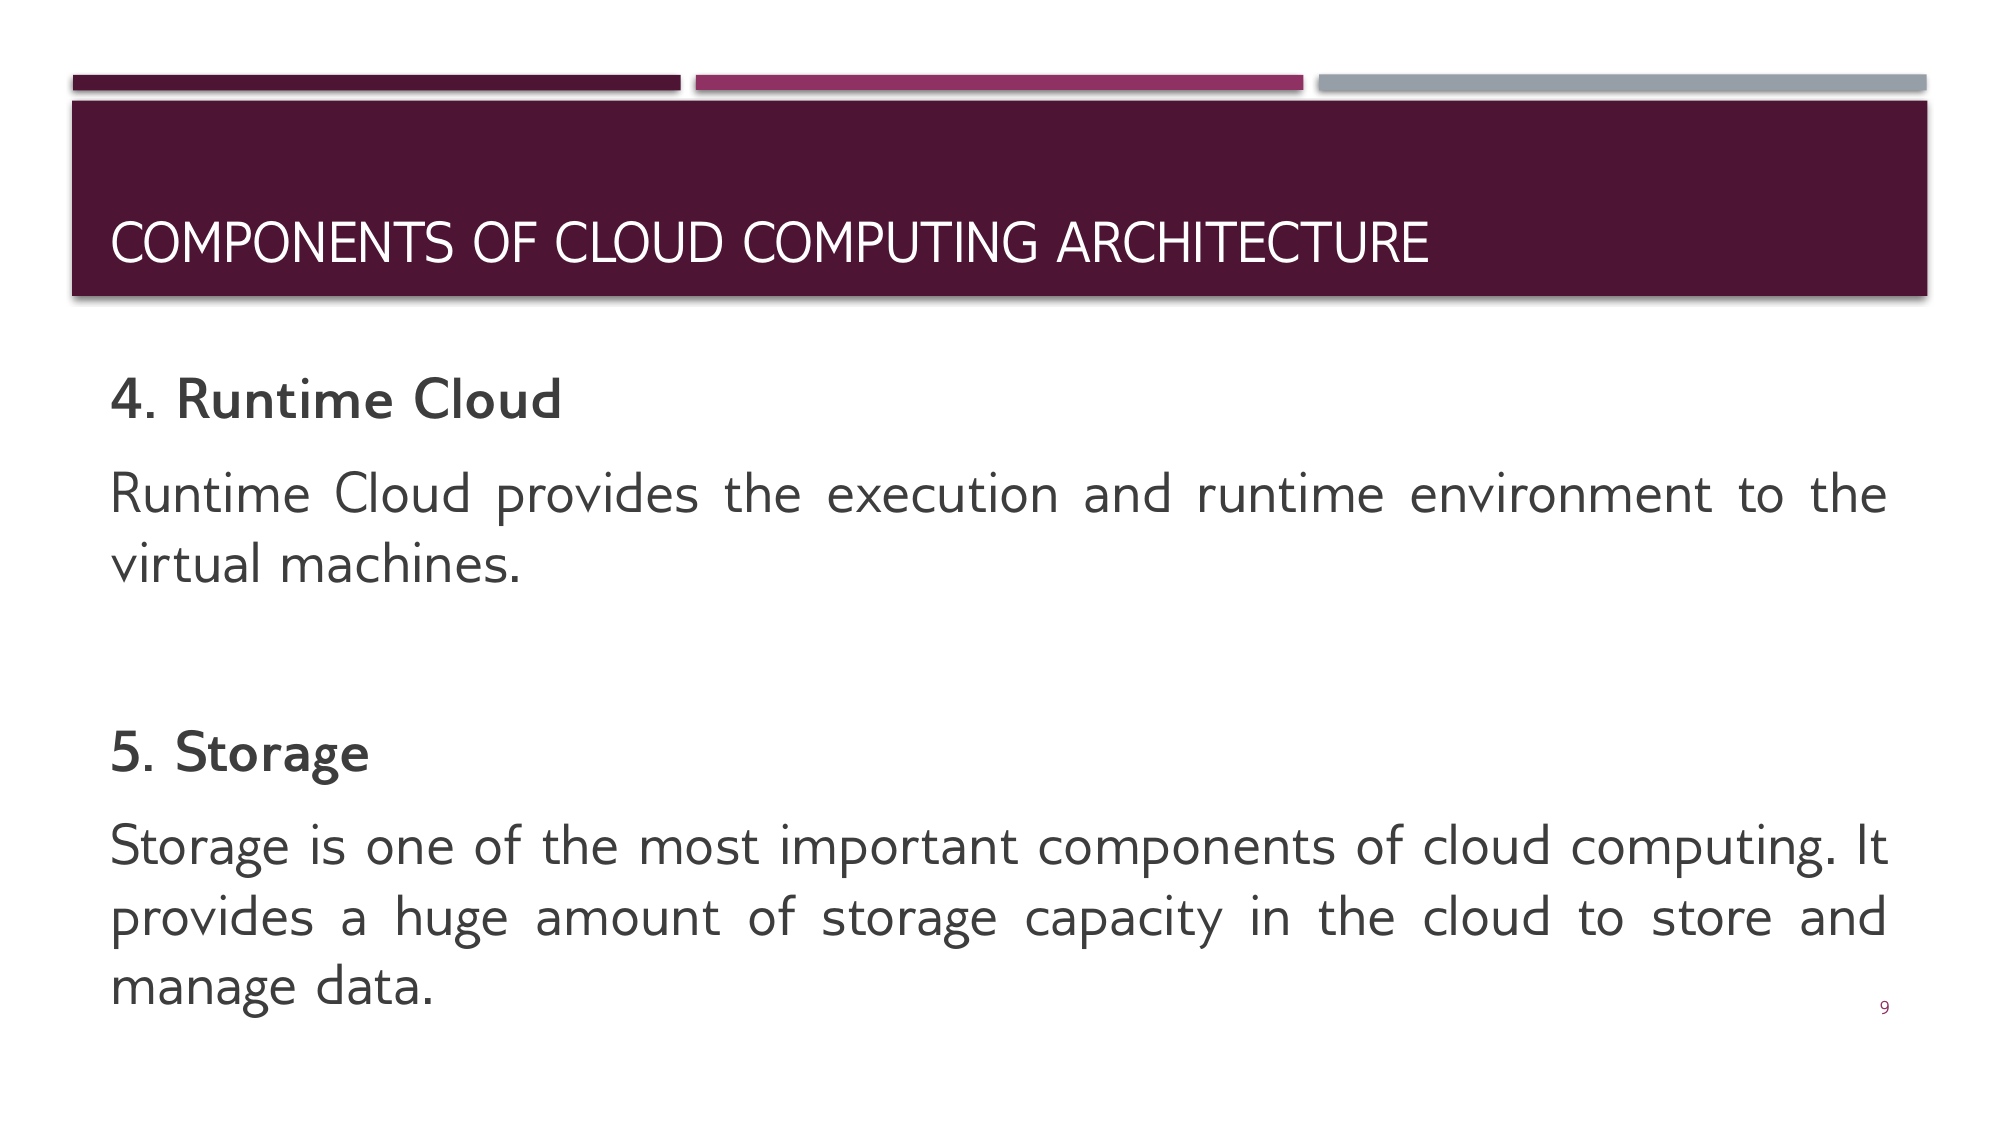

# Components of Cloud Computing Architecture
4. Runtime Cloud
Runtime Cloud provides the execution and runtime environment to the virtual machines.

5. Storage
Storage is one of the most important components of cloud computing. It provides a huge amount of storage capacity in the cloud to store and manage data.
9